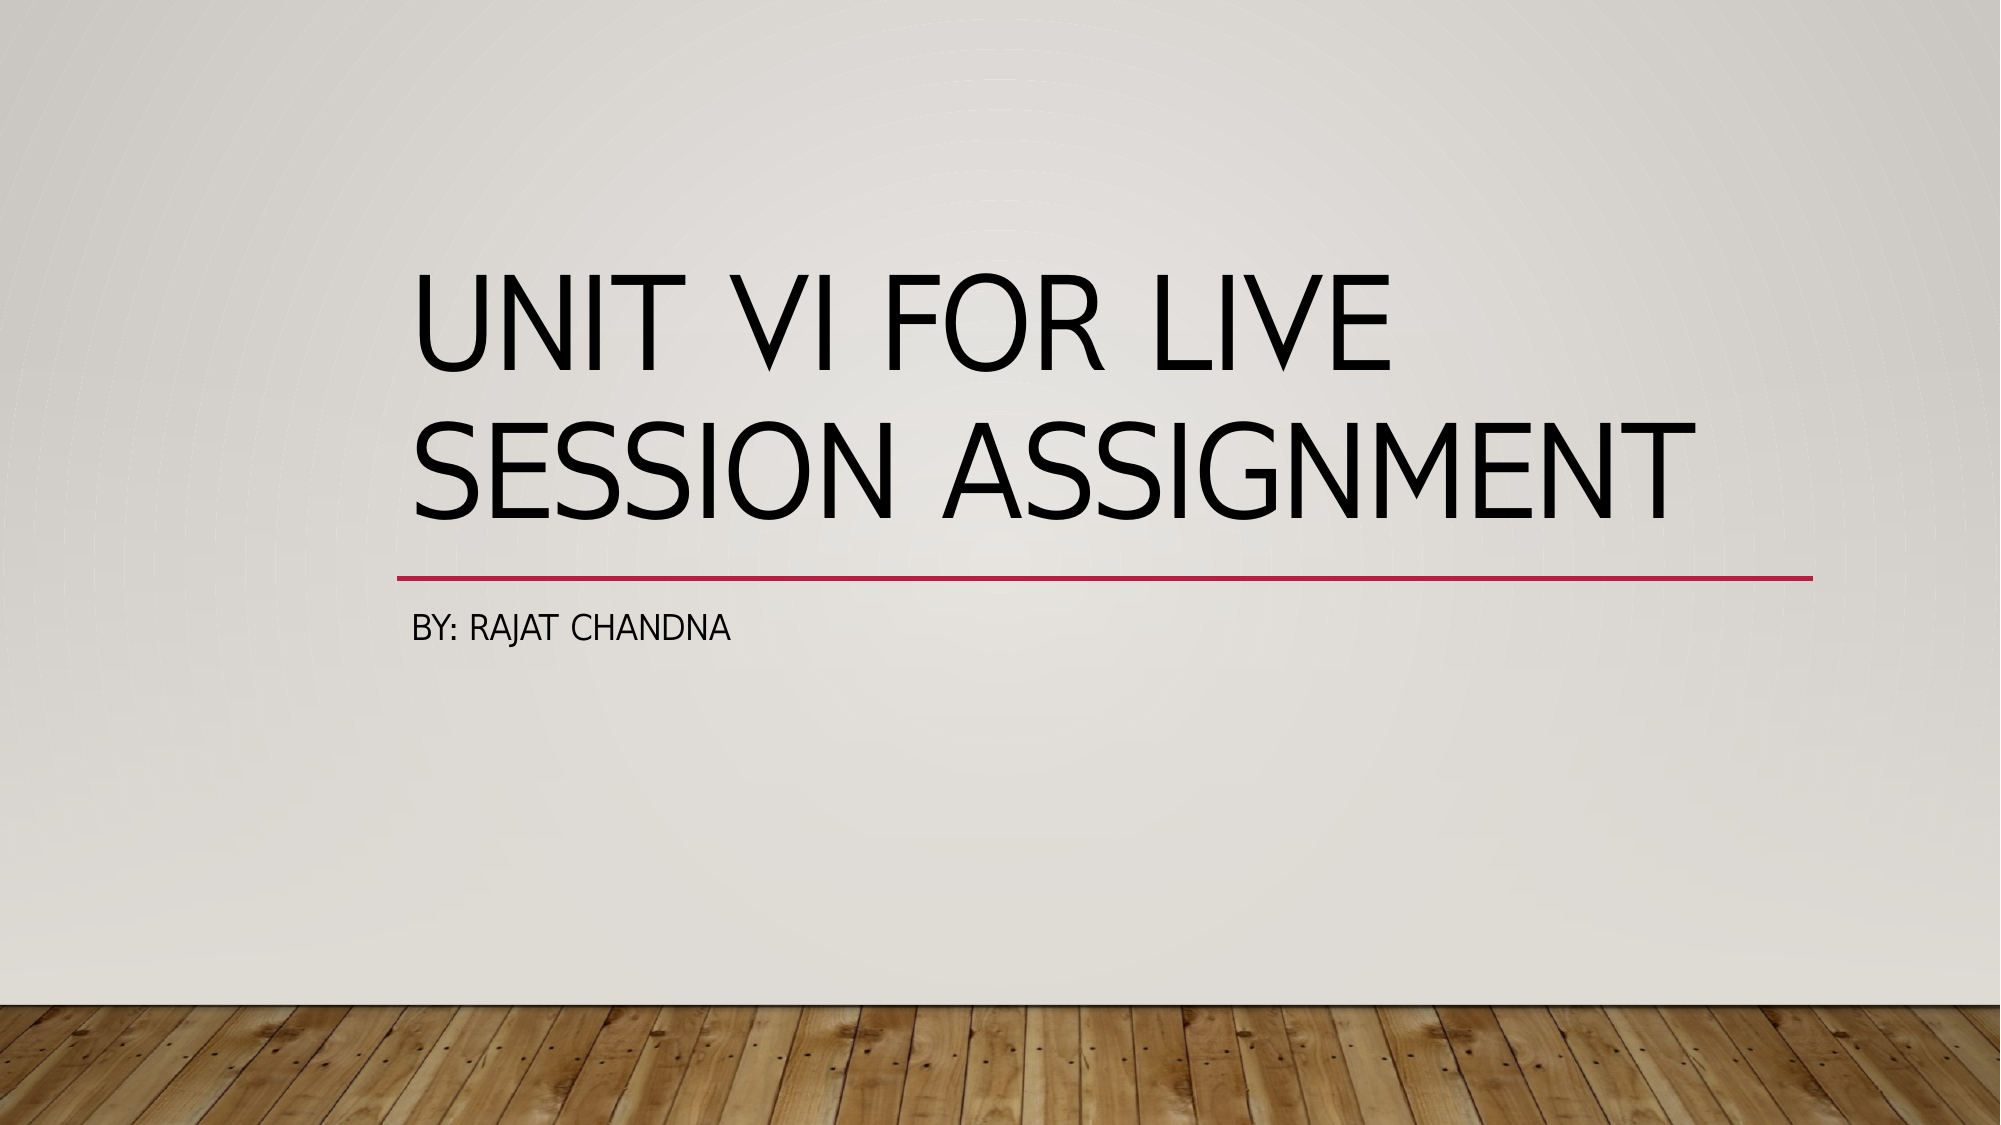

# Unit VI For Live Session Assignment
By: Rajat Chandna